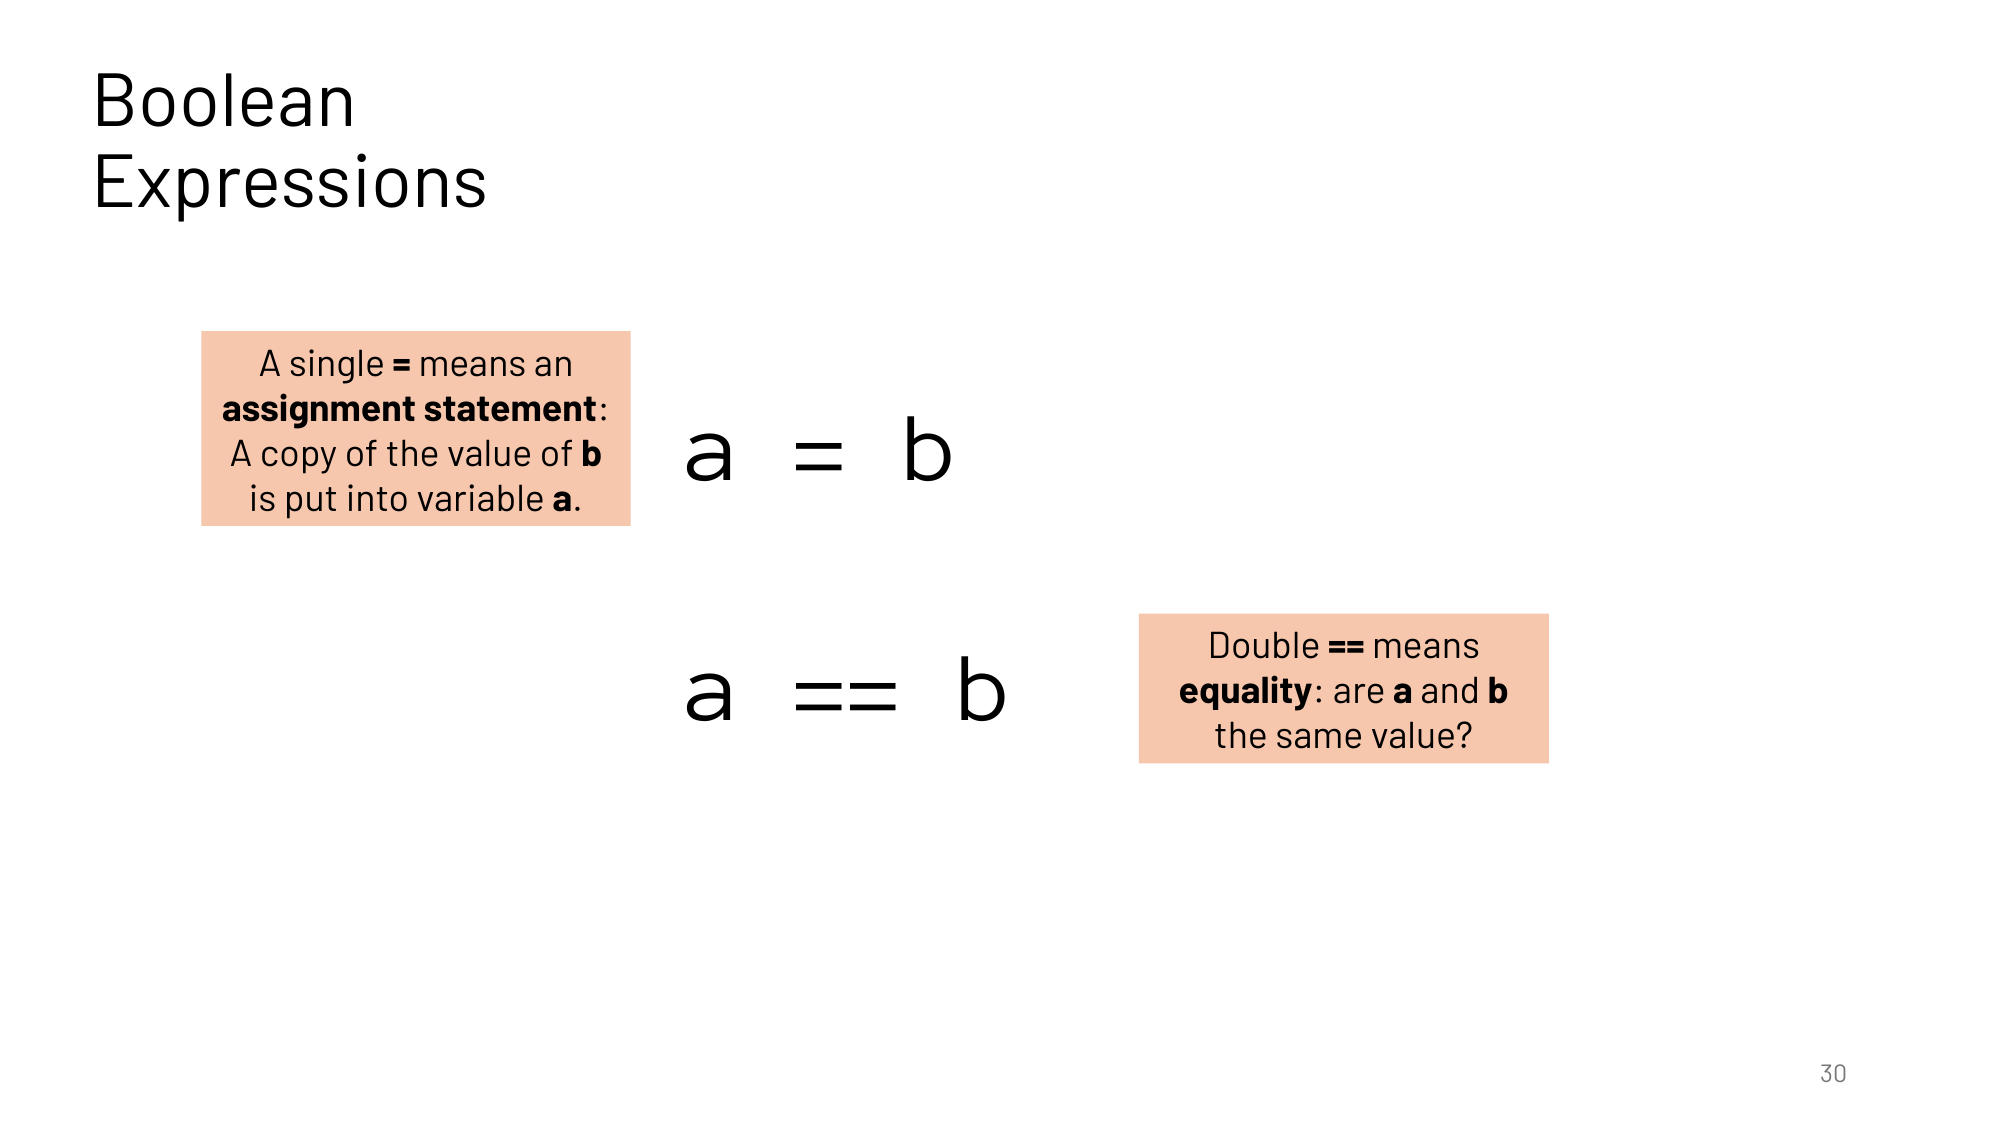

# Boolean Expressions
A single = means an assignment statement: A copy of the value of b is put into variable a.
a = b

a == b
Double == means equality: are a and b the same value?
30